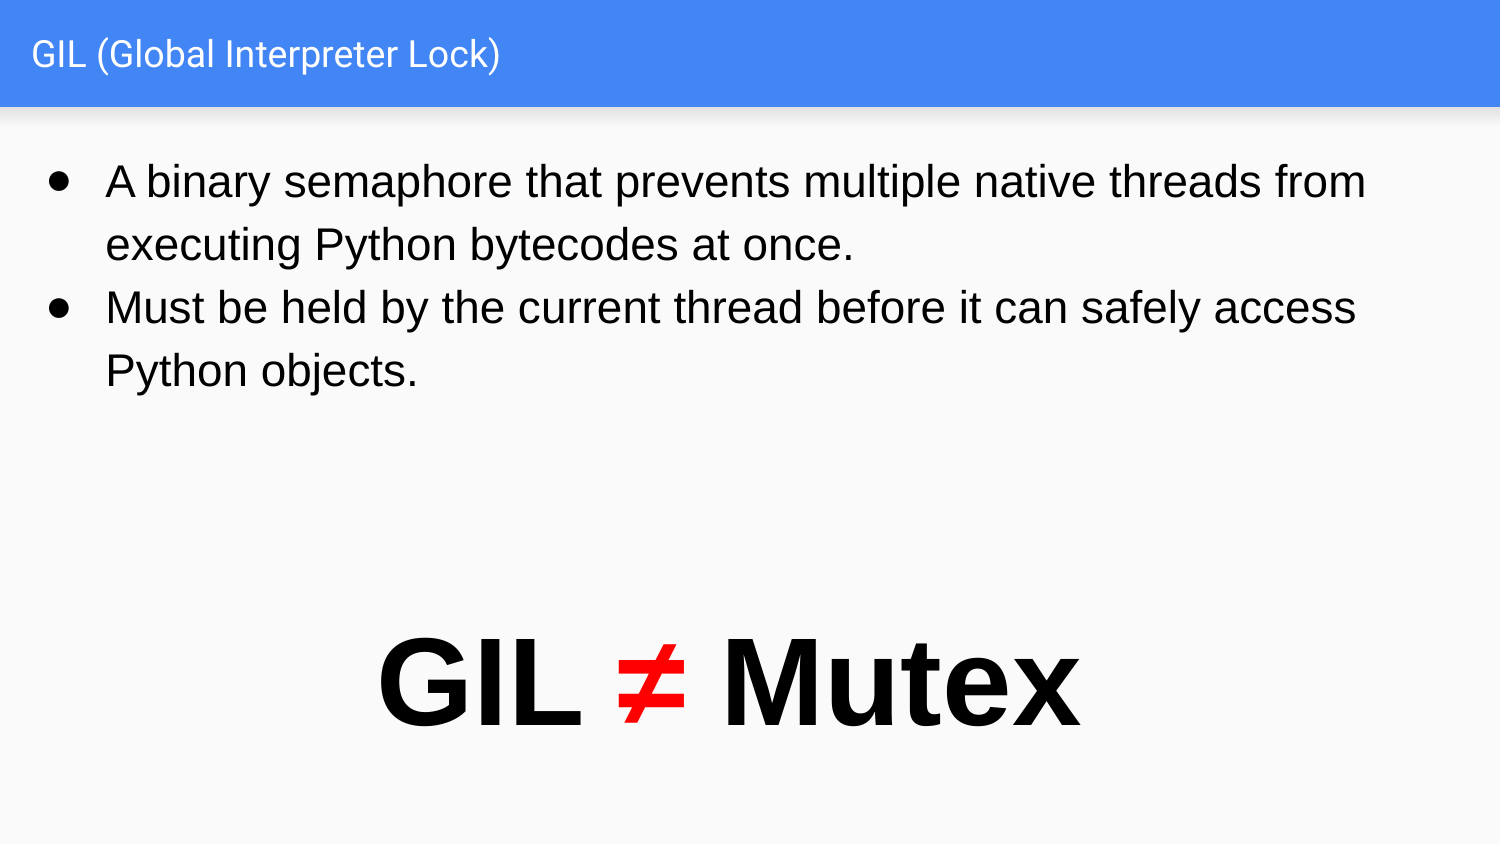

# GIL (Global Interpreter Lock)
A binary semaphore that prevents multiple native threads from executing Python bytecodes at once.
Must be held by the current thread before it can safely access Python objects.
GIL ≠ Mutex